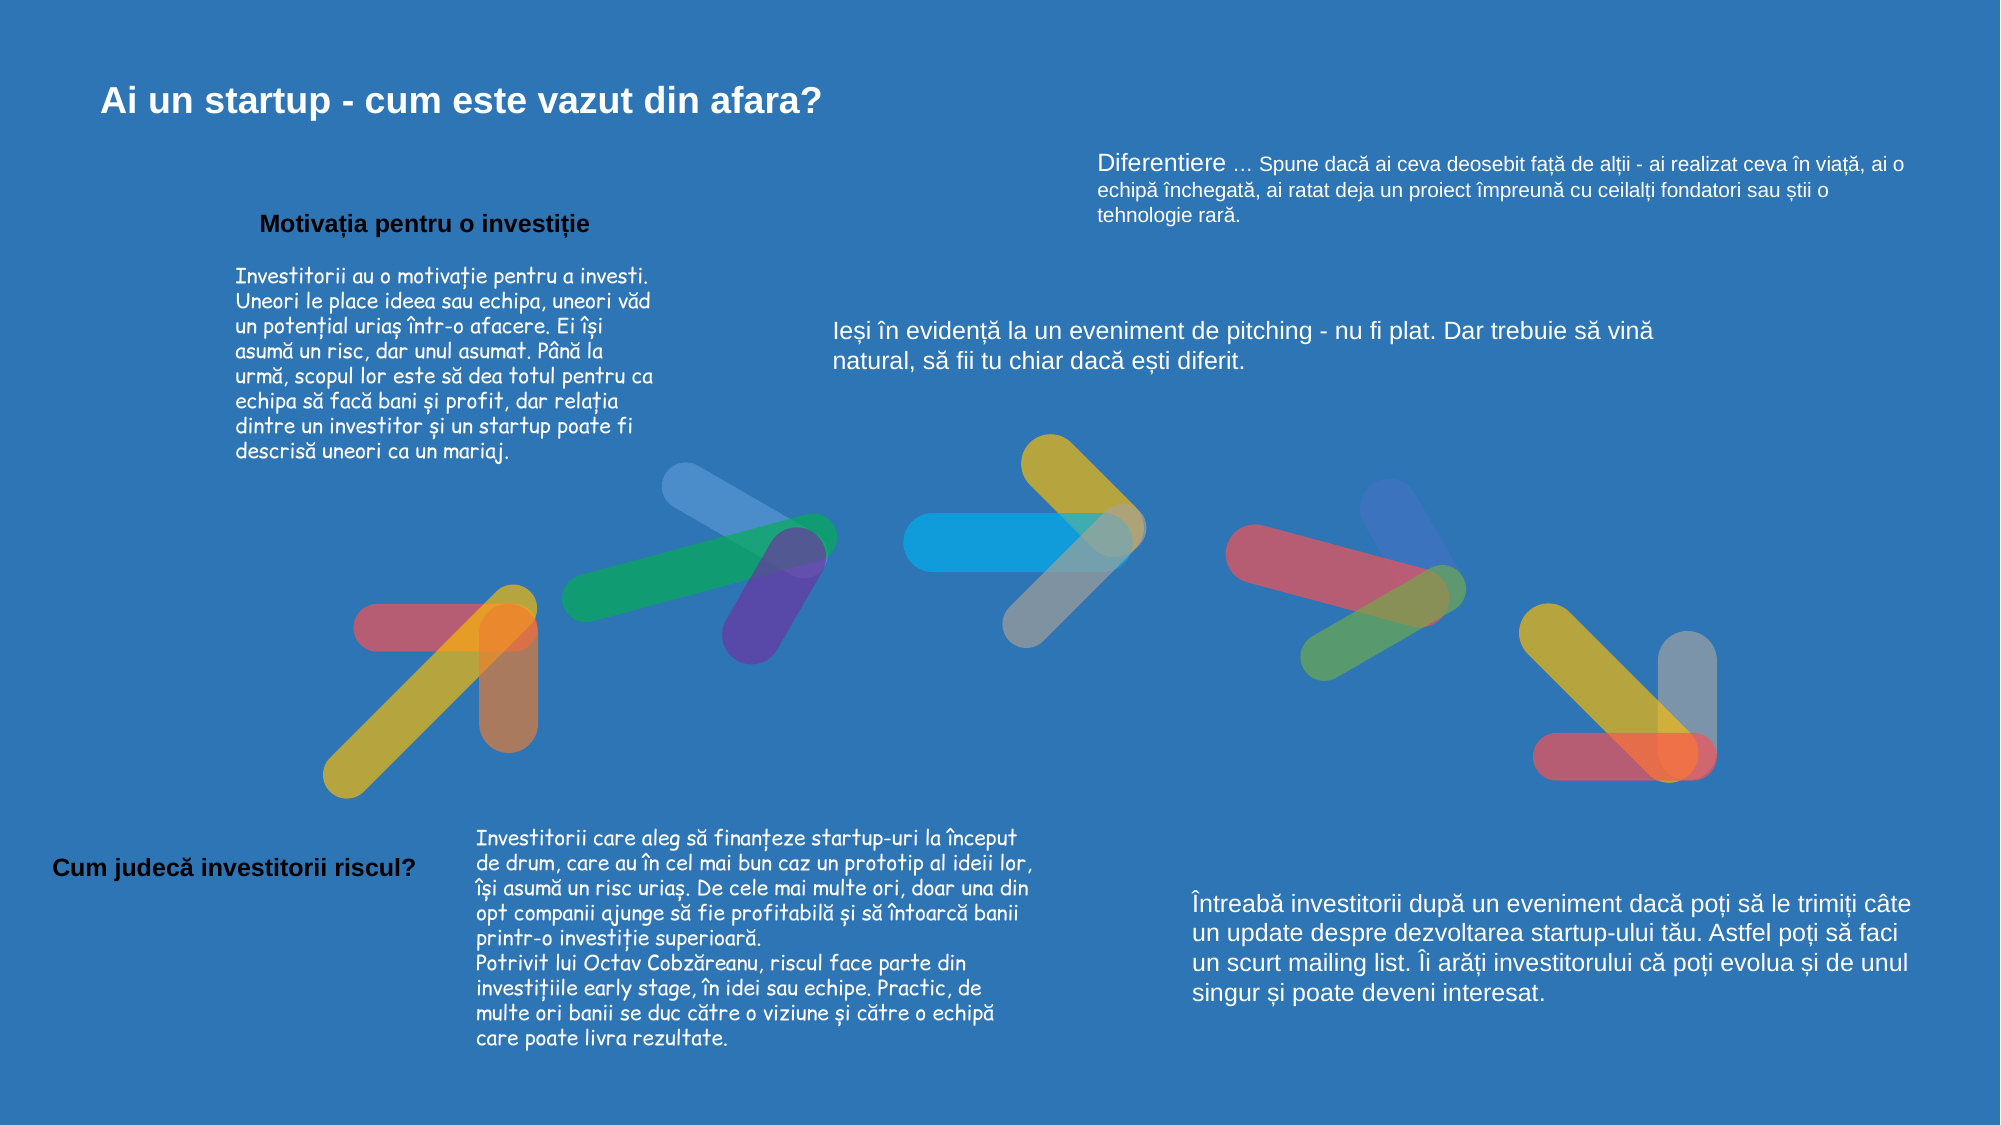

Ai un startup - cum este vazut din afara?
Diferentiere … Spune dacă ai ceva deosebit față de alții - ai realizat ceva în viață, ai o echipă închegată, ai ratat deja un proiect împreună cu ceilalți fondatori sau știi o tehnologie rară.

Motivația pentru o investiție

Investitorii au o motivație pentru a investi. Uneori le place ideea sau echipa, uneori văd un potențial uriaș într-o afacere. Ei își asumă un risc, dar unul asumat. Până la urmă, scopul lor este să dea totul pentru ca echipa să facă bani și profit, dar relația dintre un investitor și un startup poate fi descrisă uneori ca un mariaj.
Ieși în evidență la un eveniment de pitching - nu fi plat. Dar trebuie să vină natural, să fii tu chiar dacă ești diferit.

Investitorii care aleg să finanțeze startup-uri la început de drum, care au în cel mai bun caz un prototip al ideii lor, își asumă un risc uriaș. De cele mai multe ori, doar una din opt companii ajunge să fie profitabilă și să întoarcă banii printr-o investiție superioară.
Potrivit lui Octav Cobzăreanu, riscul face parte din investițiile early stage, în idei sau echipe. Practic, de multe ori banii se duc către o viziune și către o echipă care poate livra rezultate.
Cum judecă investitorii riscul?

Întreabă investitorii după un eveniment dacă poți să le trimiți câte un update despre dezvoltarea startup-ului tău. Astfel poți să faci un scurt mailing list. Îi arăți investitorului că poți evolua și de unul singur și poate deveni interesat.